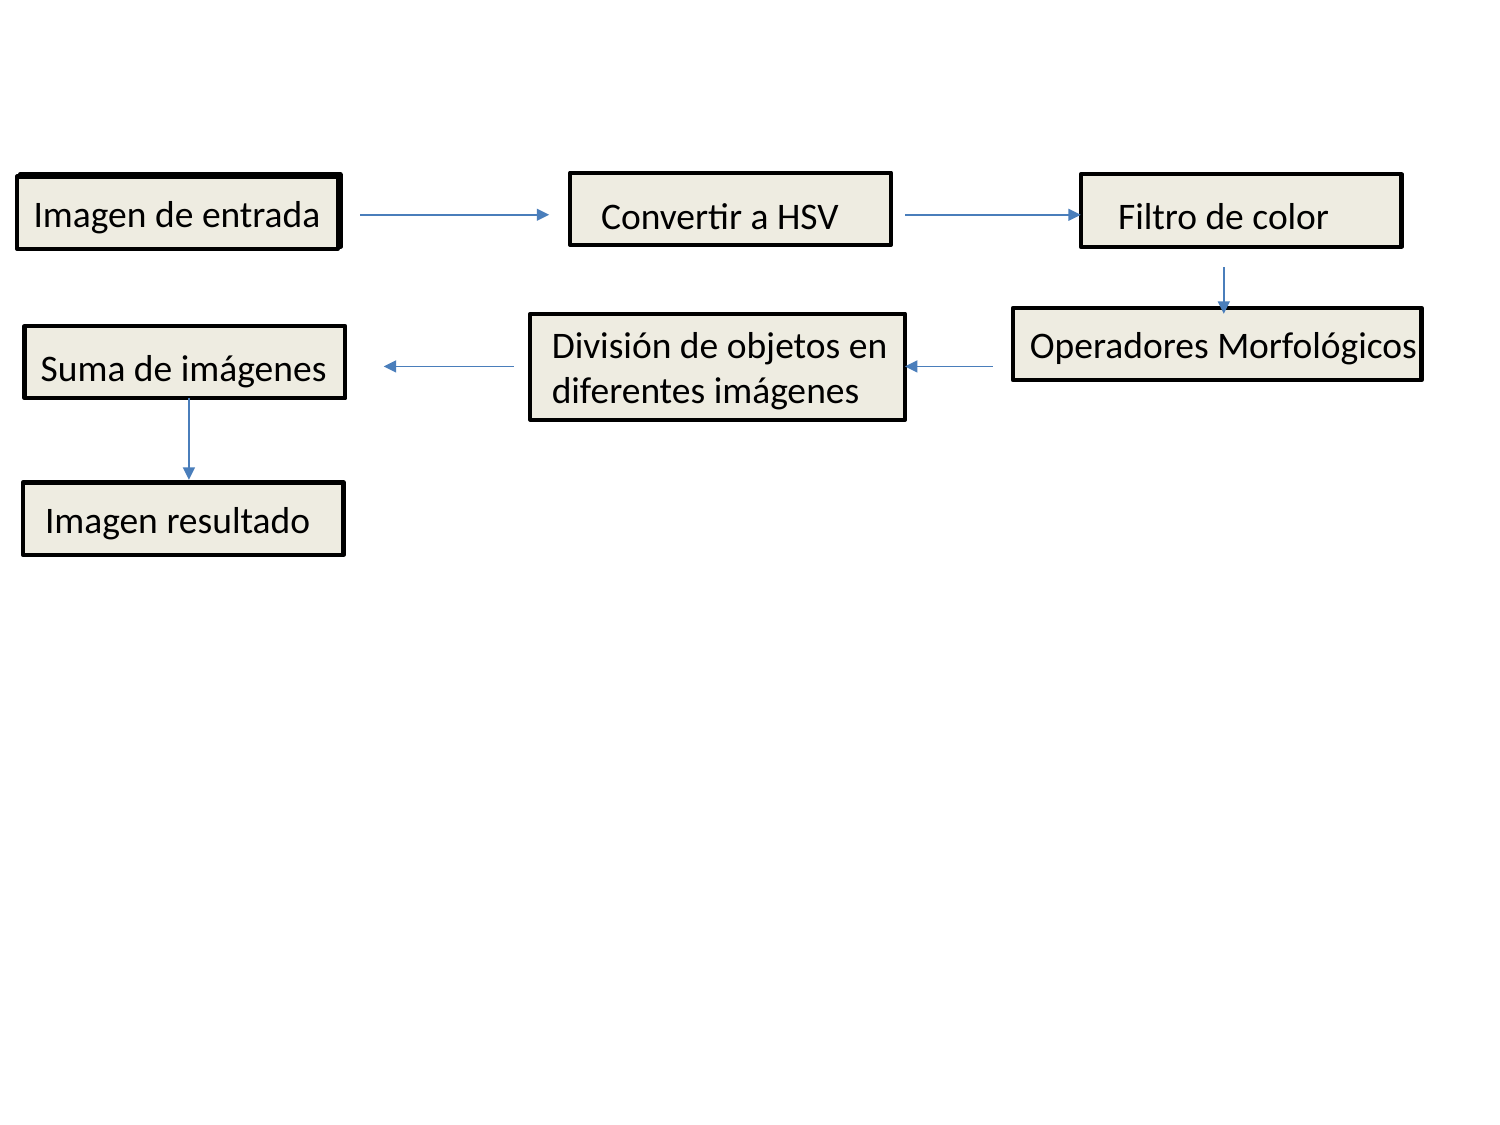

Imagen de entrada
Imagen de entrada
Convertir a HSV
Filtro de color

División de objetos en
diferentes imágenes
Operadores Morfológicos

Suma de imágenes

Imagen resultado